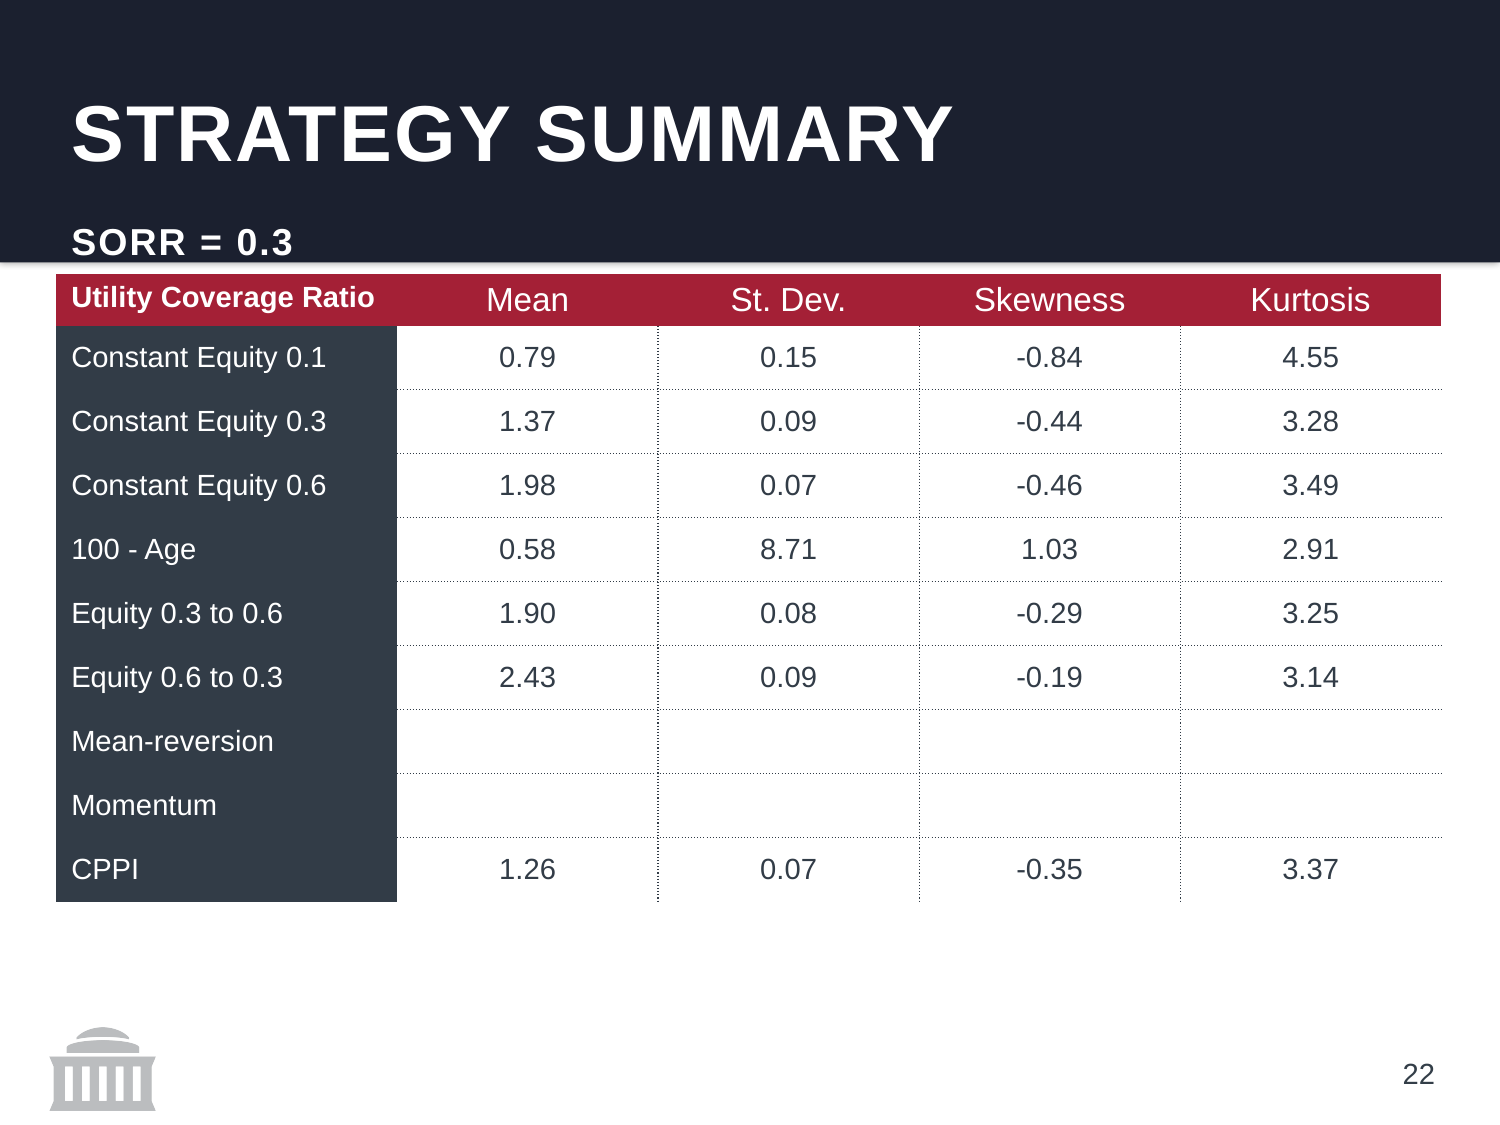

# Strategy Summary
SORR = 0.3
| Utility Coverage Ratio | Mean | St. Dev. | Skewness | Kurtosis |
| --- | --- | --- | --- | --- |
| Constant Equity 0.1 | 0.79 | 0.15 | -0.84 | 4.55 |
| Constant Equity 0.3 | 1.37 | 0.09 | -0.44 | 3.28 |
| Constant Equity 0.6 | 1.98 | 0.07 | -0.46 | 3.49 |
| 100 - Age | 0.58 | 8.71 | 1.03 | 2.91 |
| Equity 0.3 to 0.6 | 1.90 | 0.08 | -0.29 | 3.25 |
| Equity 0.6 to 0.3 | 2.43 | 0.09 | -0.19 | 3.14 |
| Mean-reversion |  |  |  |  |
| Momentum |  |  |  |  |
| CPPI | 1.26 | 0.07 | -0.35 | 3.37 |
22